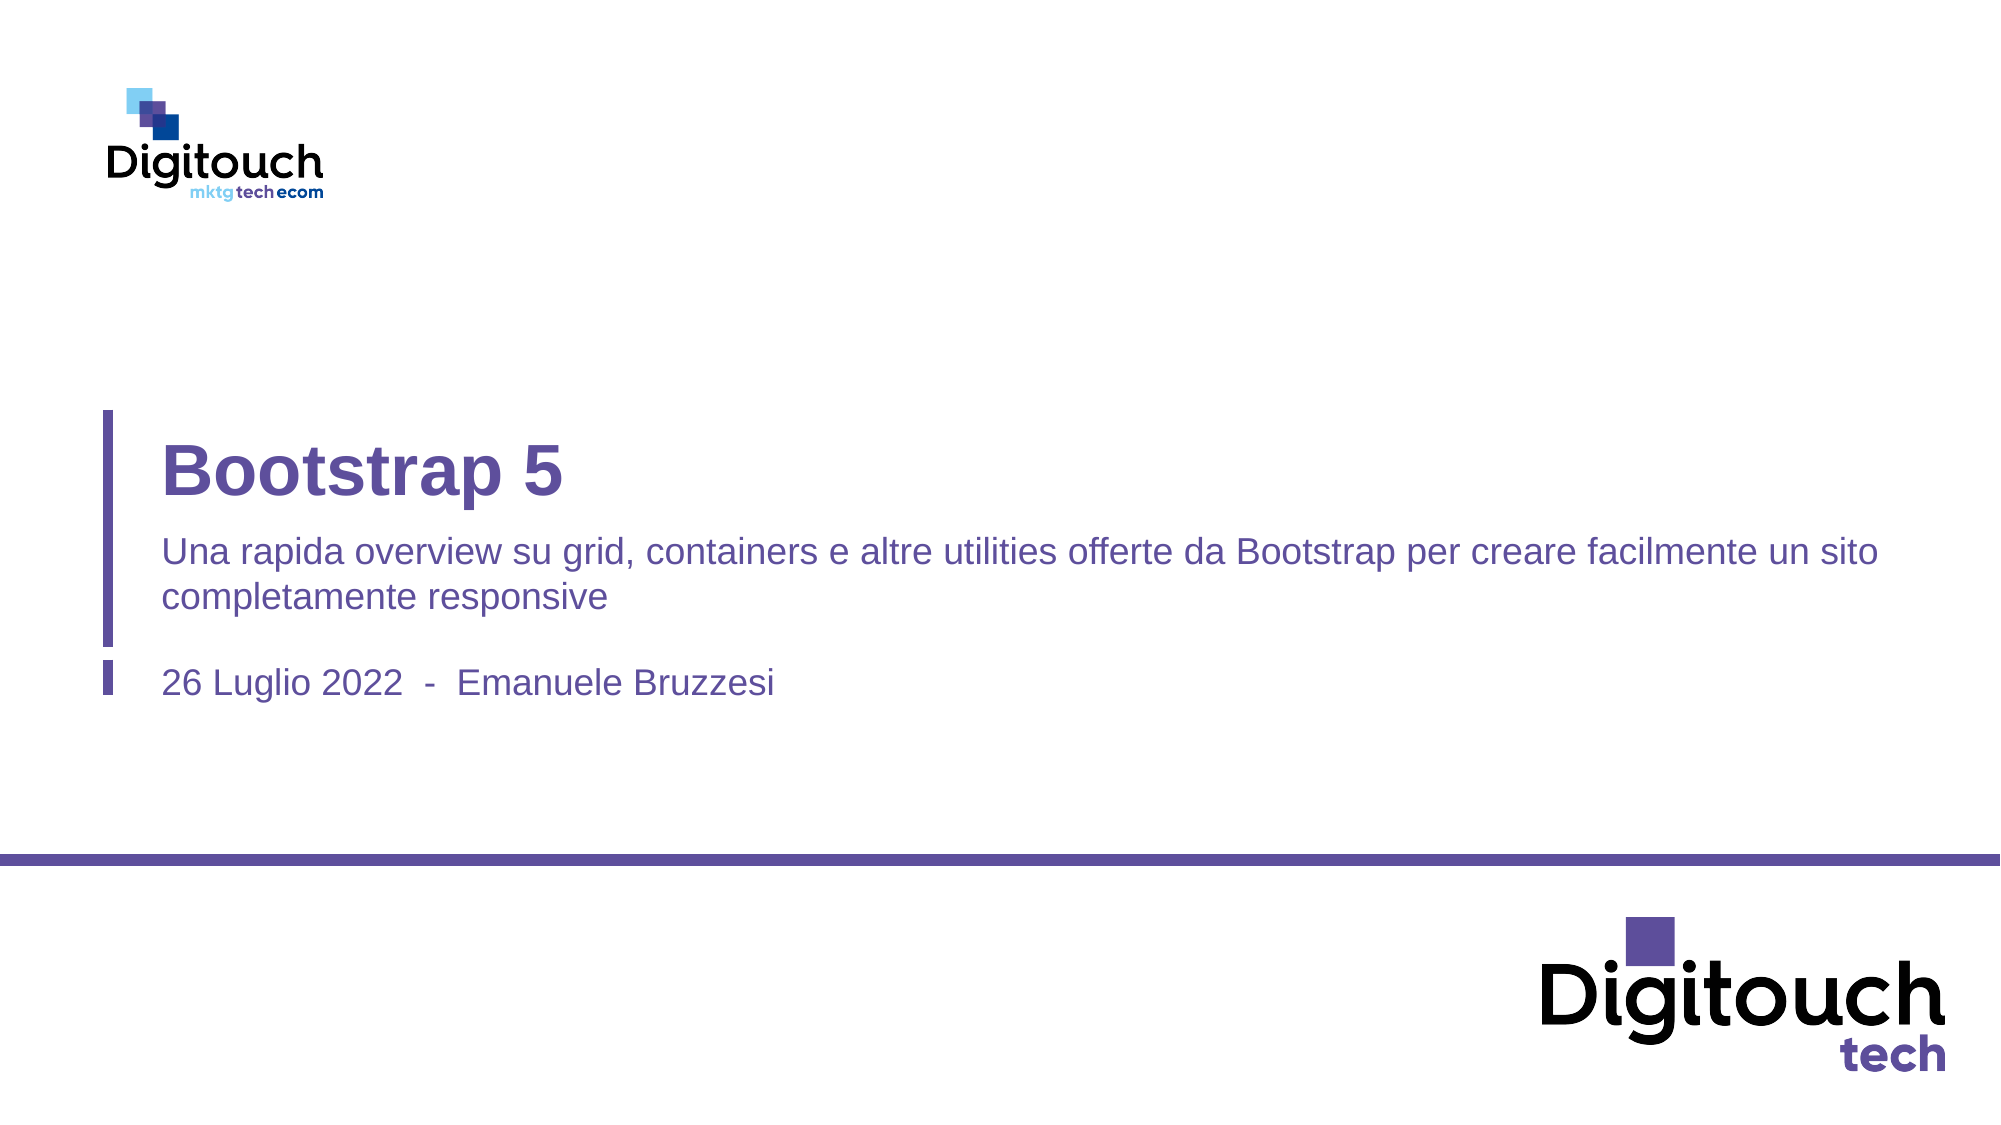

Bootstrap 5
Una rapida overview su grid, containers e altre utilities offerte da Bootstrap per creare facilmente un sito completamente responsive
26 Luglio 2022  -  Emanuele Bruzzesi